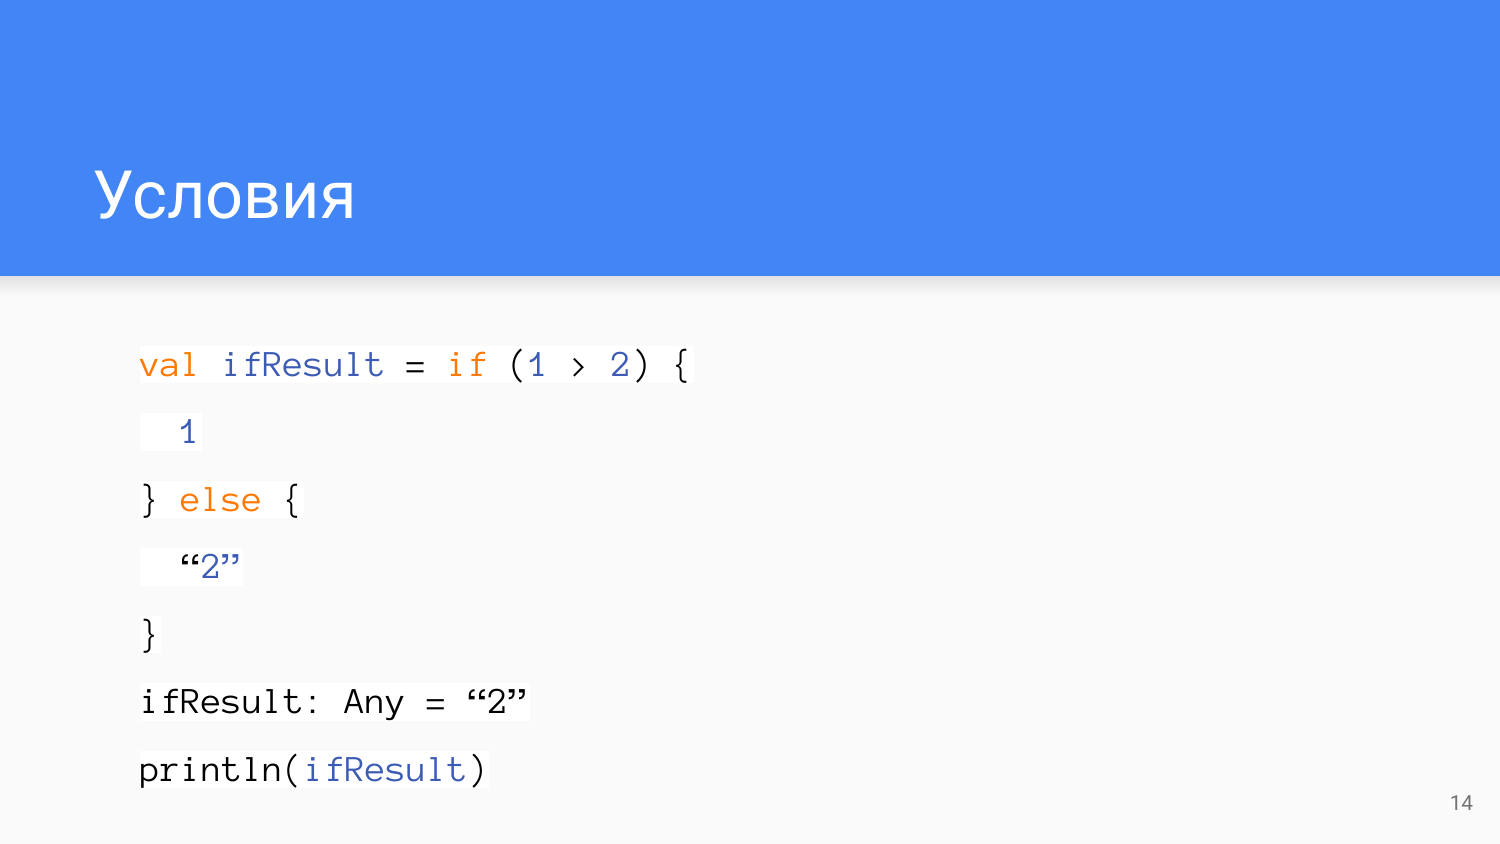

# Условия
val ifResult = if (1 > 2) {
  1
} else {
  “2”
}
ifResult: Any = “2”
println(ifResult)
14